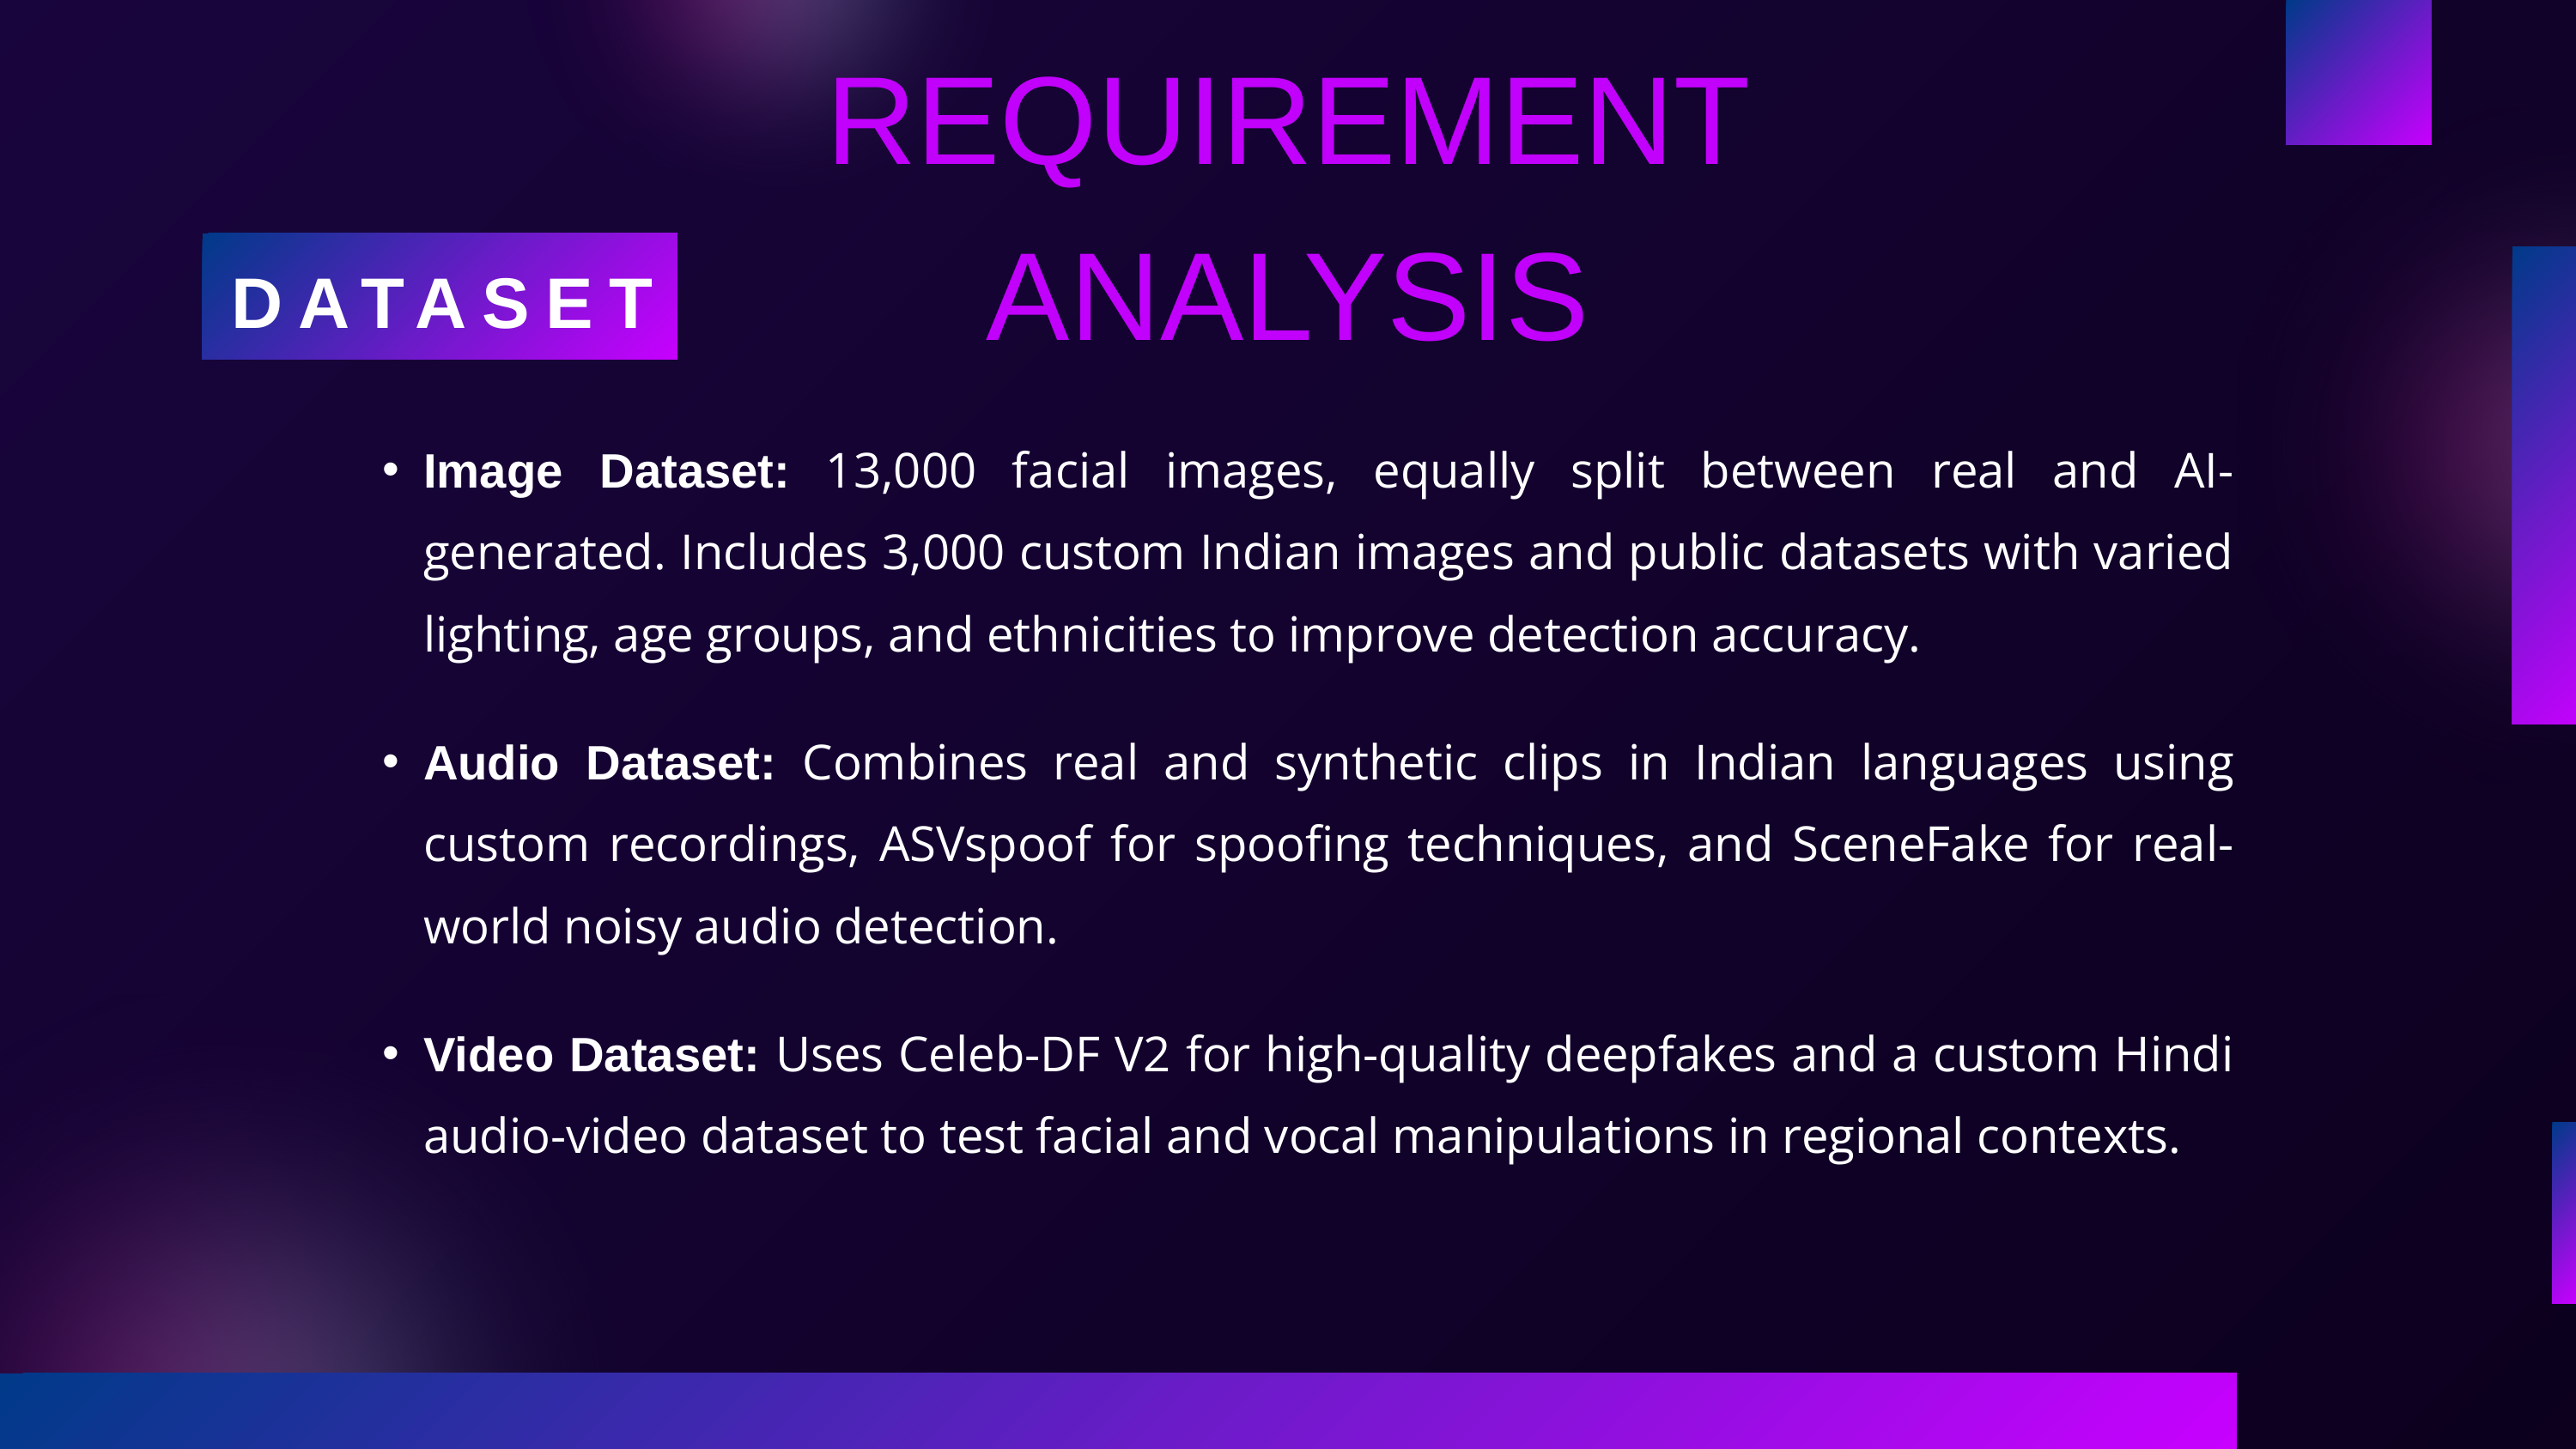

REQUIREMENT ANALYSIS

DATASET

Image Dataset: 13,000 facial images, equally split between real and AI-generated. Includes 3,000 custom Indian images and public datasets with varied lighting, age groups, and ethnicities to improve detection accuracy.

Audio Dataset: Combines real and synthetic clips in Indian languages using custom recordings, ASVspoof for spoofing techniques, and SceneFake for real-world noisy audio detection.

Video Dataset: Uses Celeb-DF V2 for high-quality deepfakes and a custom Hindi audio-video dataset to test facial and vocal manipulations in regional contexts.